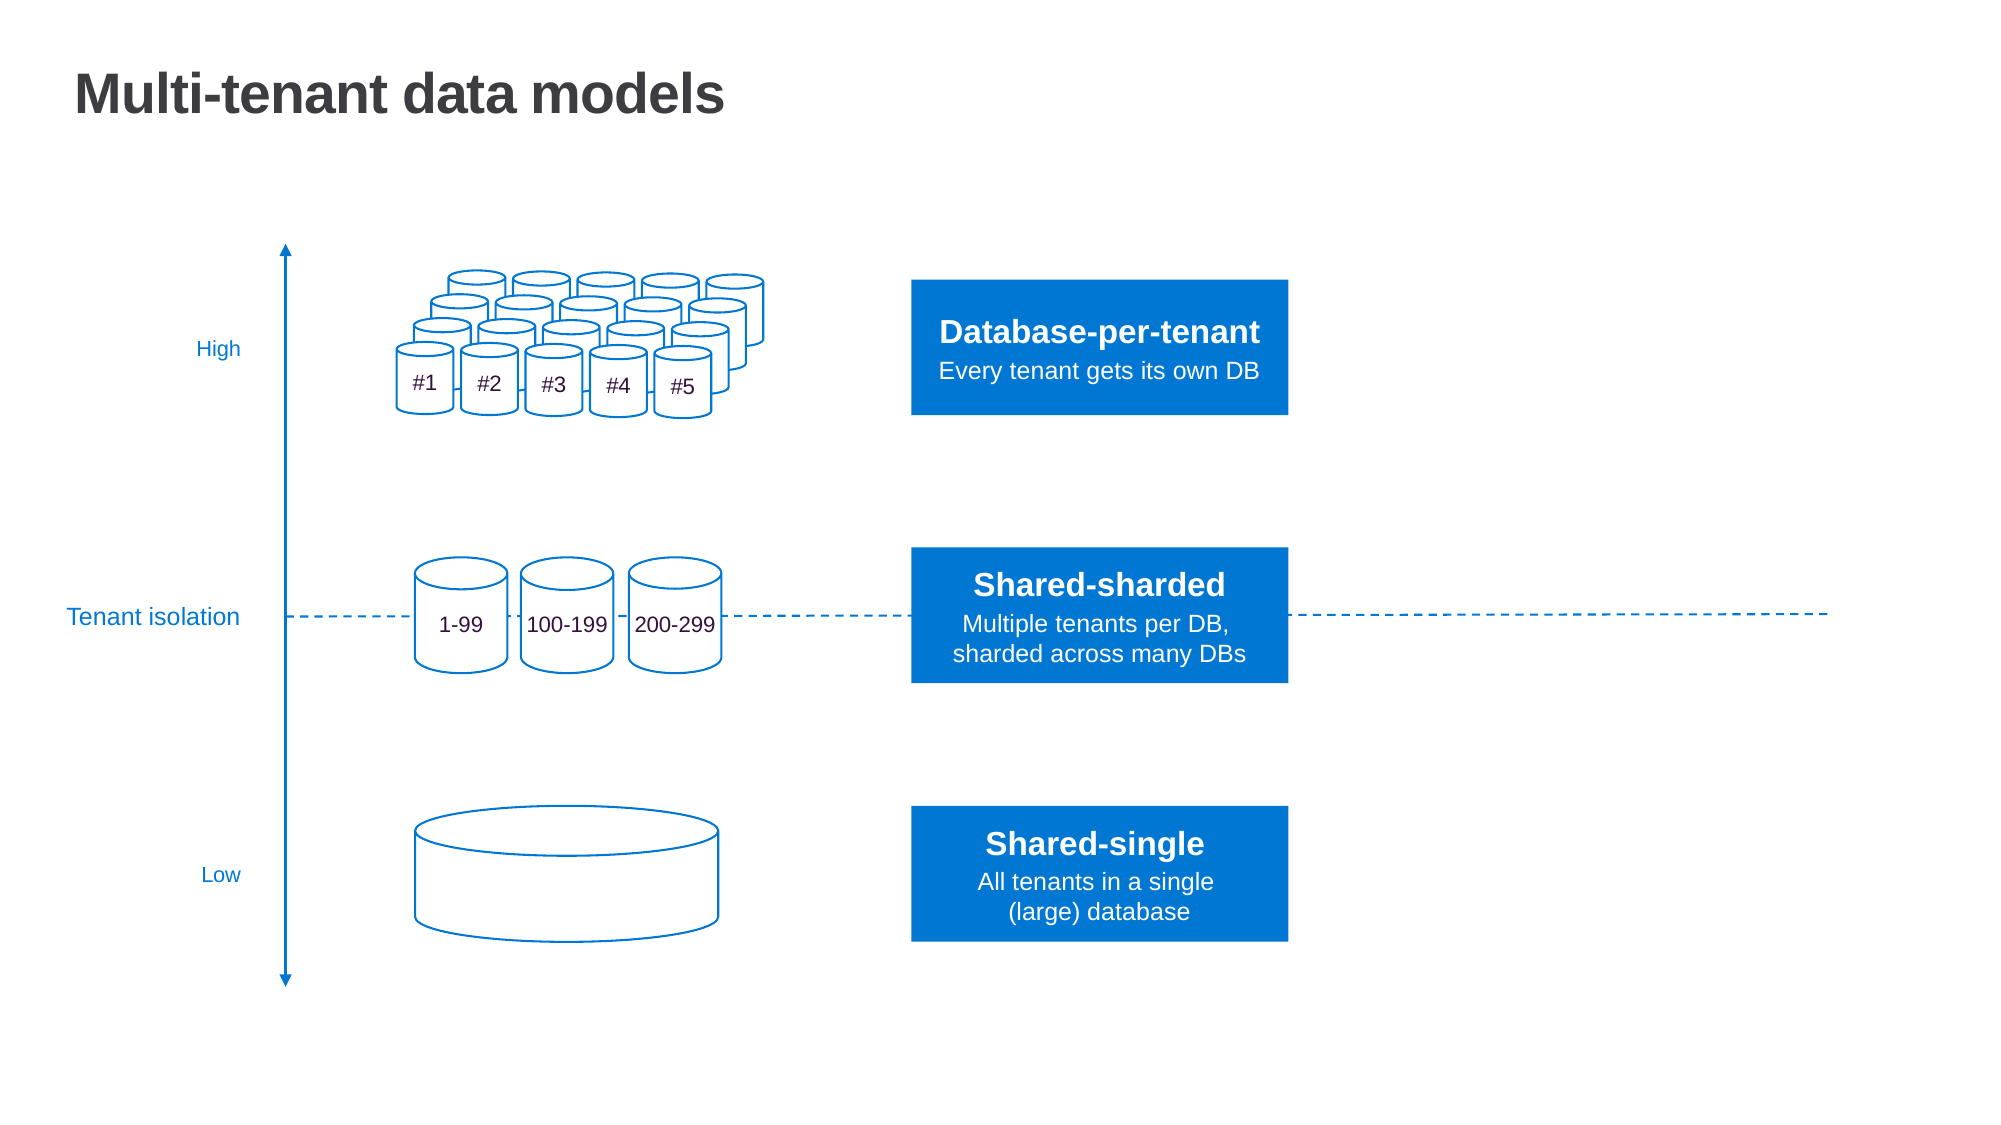

# Multi-tenant data models

Database-per-tenant
Every tenant gets its own DB
#1
#2
#3
#4
#5
#1
#2
#3
#9
#5
High
#1
#2
#3
#4
#5
Shared-sharded
Multiple tenants per DB,
sharded across many DBs
1-99
100-199
200-299
Tenant isolation

Shared-single
All tenants in a single
(large) database
Low